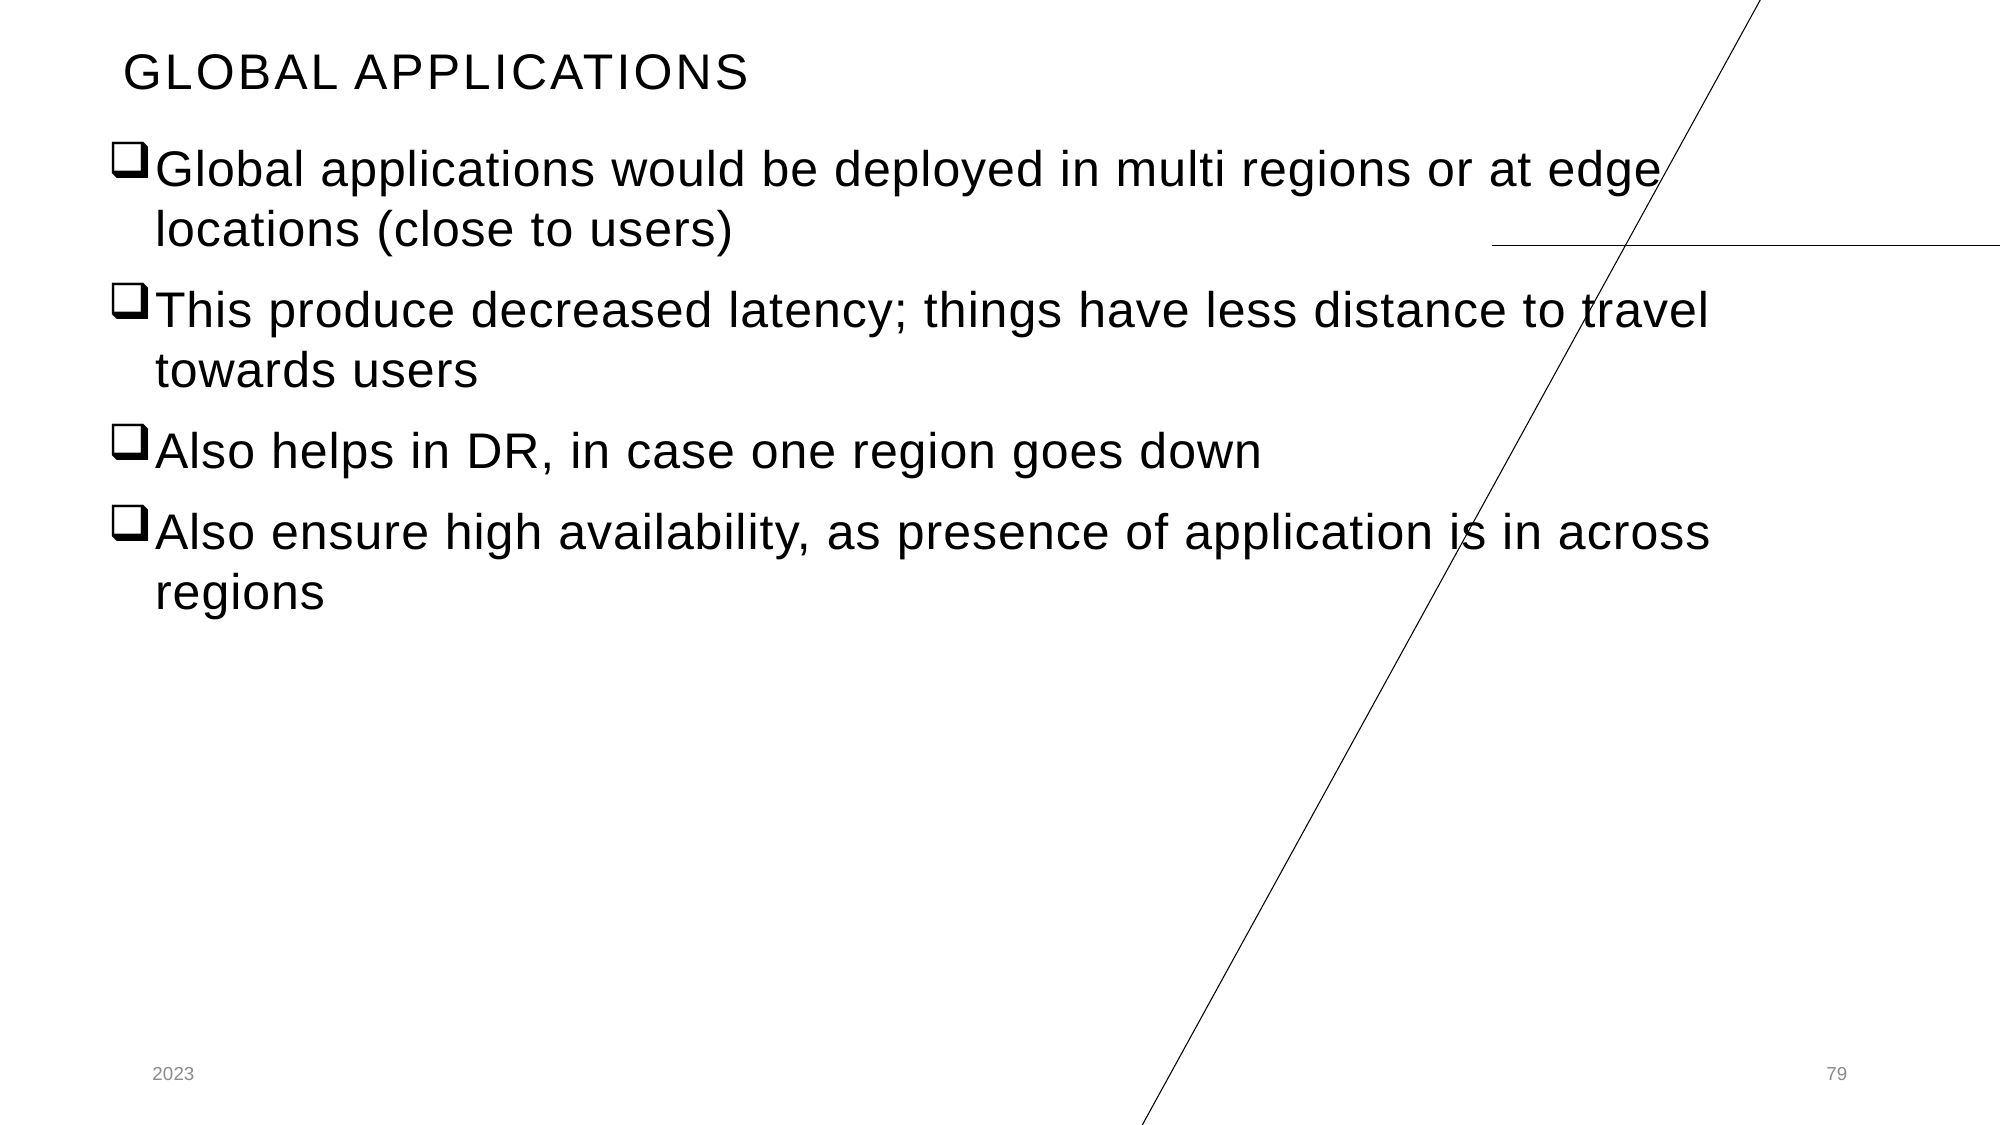

# Global applications
Global applications would be deployed in multi regions or at edge locations (close to users)
This produce decreased latency; things have less distance to travel towards users
Also helps in DR, in case one region goes down
Also ensure high availability, as presence of application is in across regions
2023
79